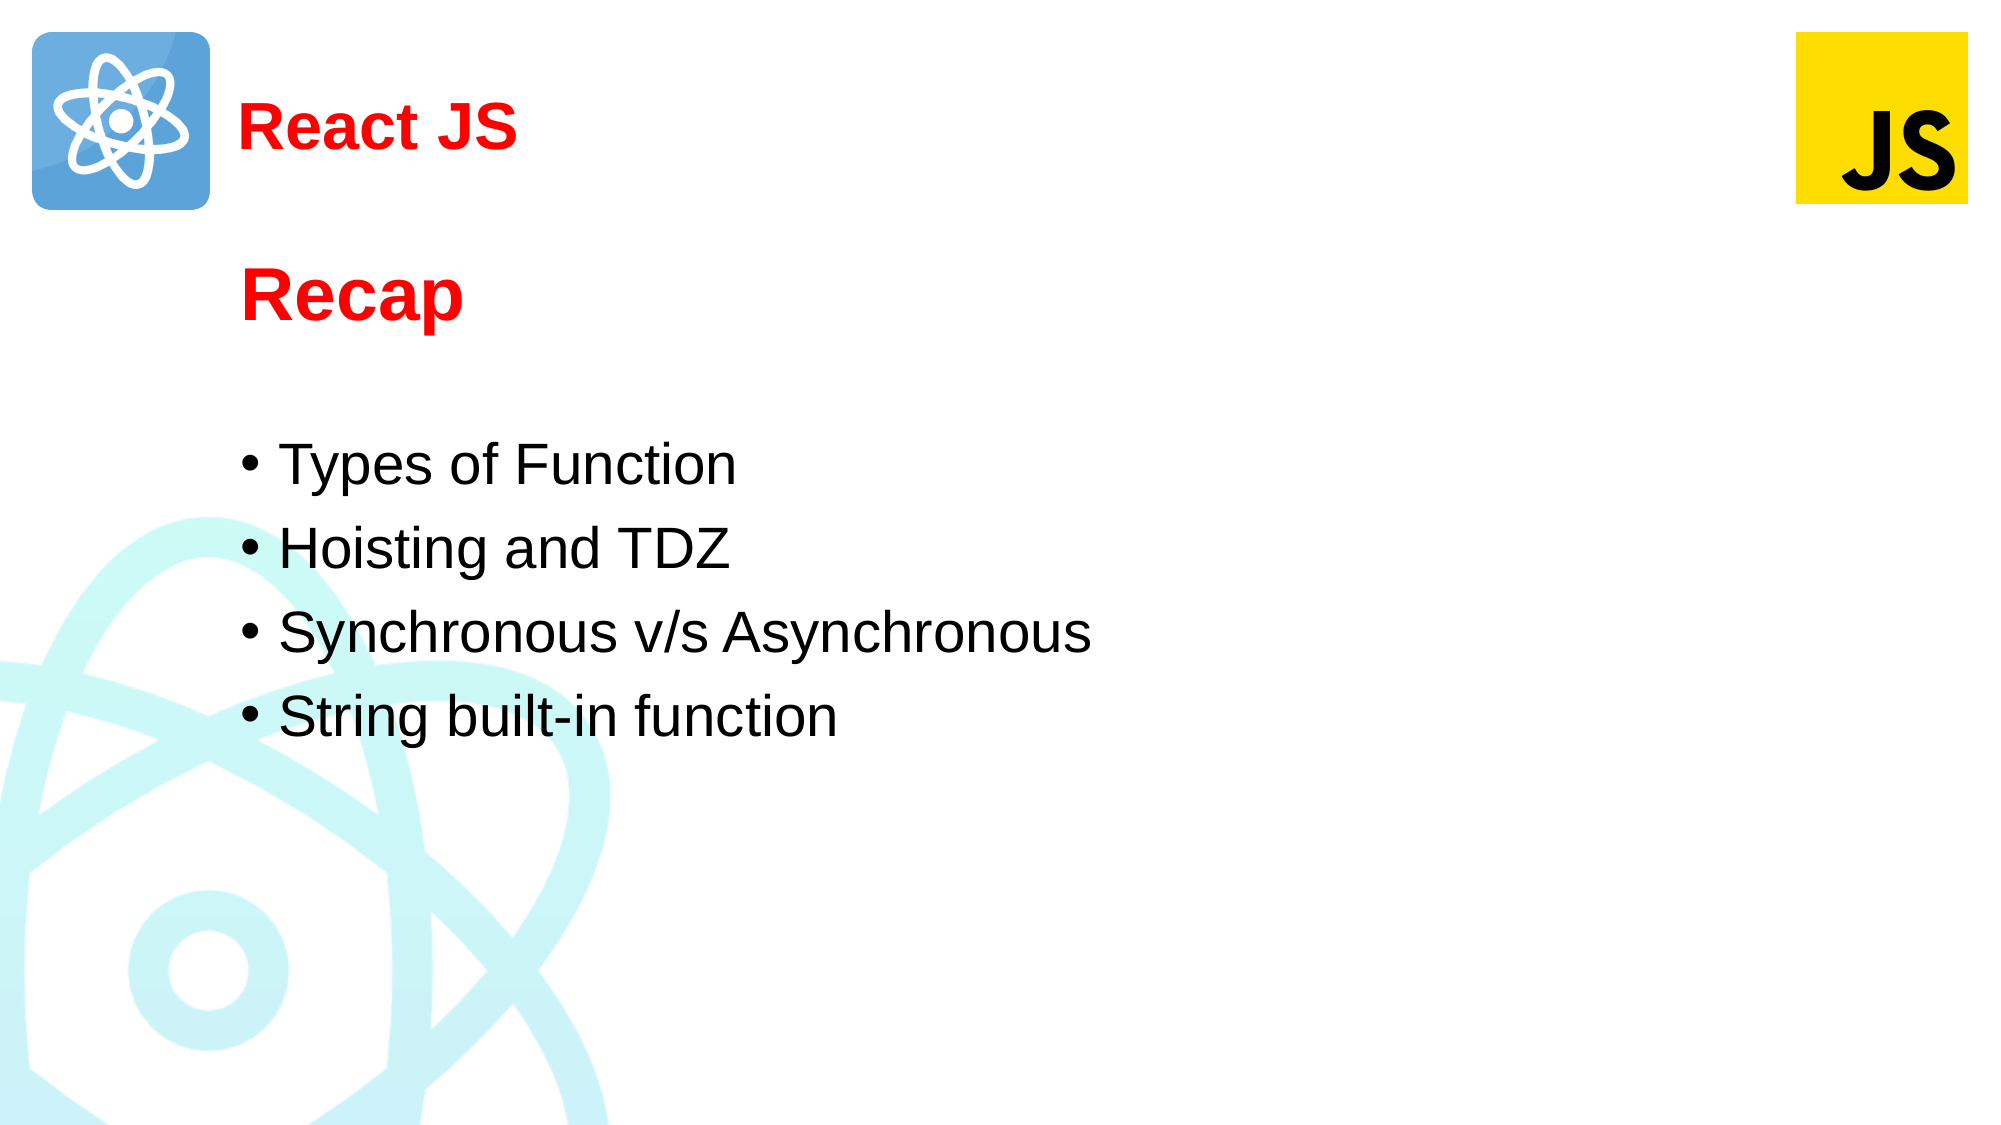

# Recap
Types of Function
Hoisting and TDZ
Synchronous v/s Asynchronous
String built-in function